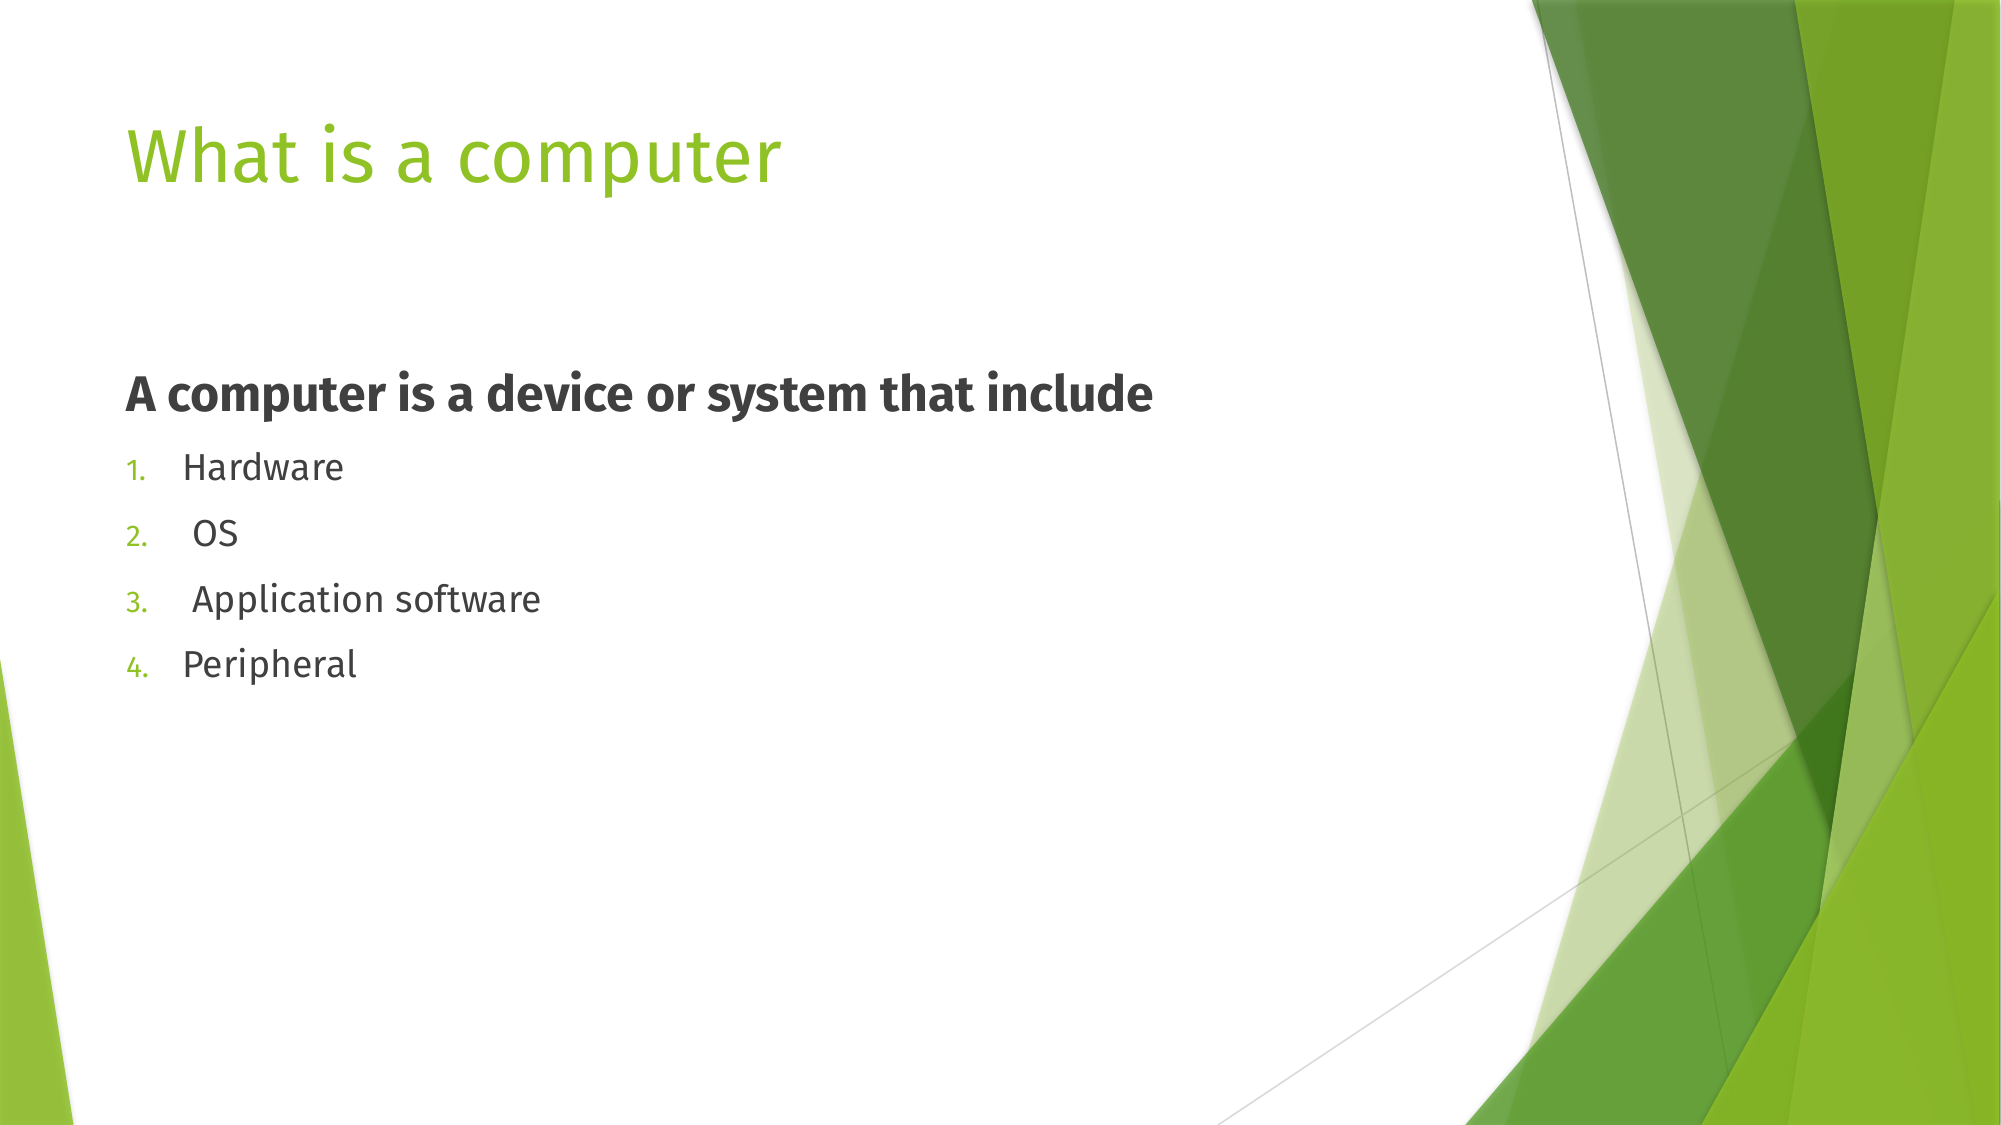

# What is a computer
A computer is a device or system that include
Hardware
 OS
 Application software
Peripheral